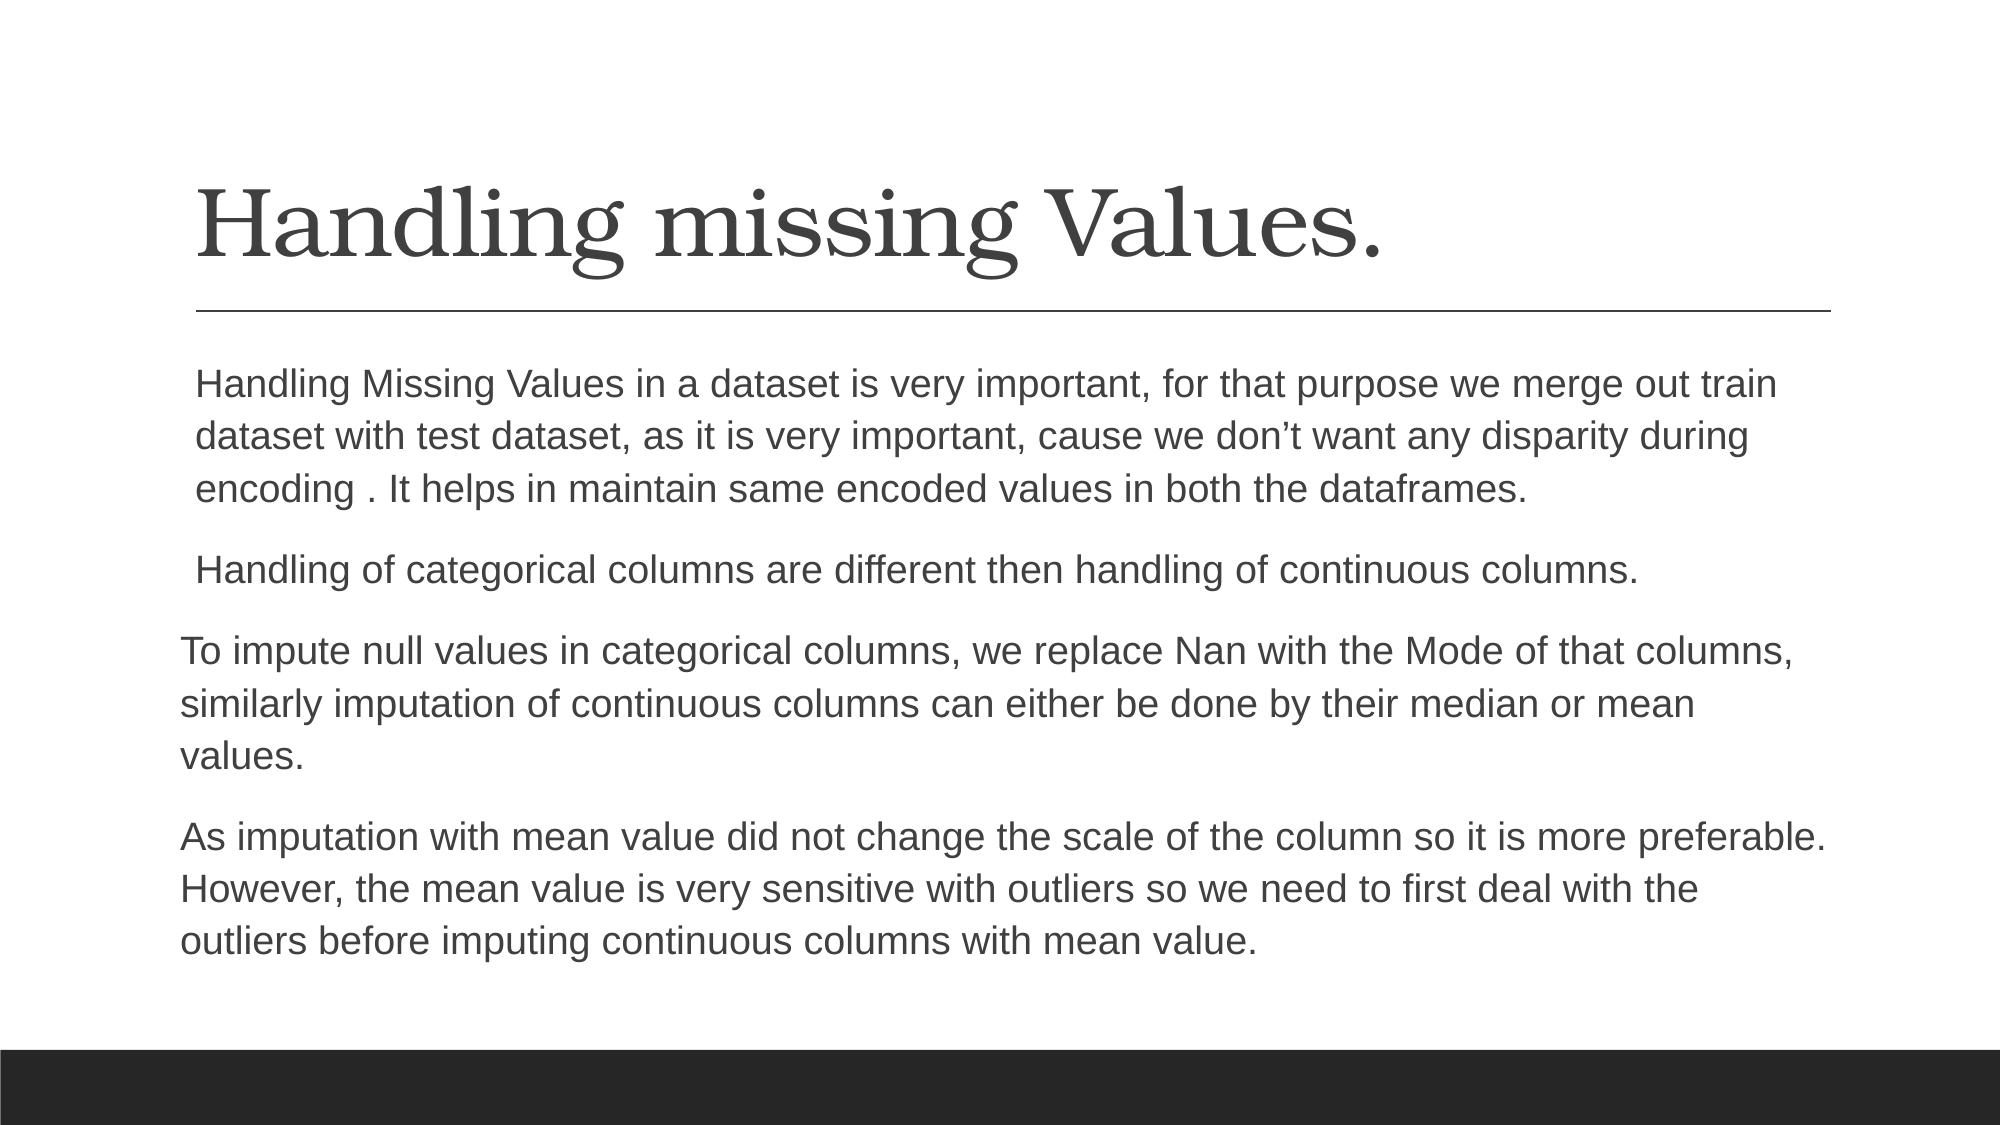

# Handling missing Values.
Handling Missing Values in a dataset is very important, for that purpose we merge out train dataset with test dataset, as it is very important, cause we don’t want any disparity during encoding . It helps in maintain same encoded values in both the dataframes.
Handling of categorical columns are different then handling of continuous columns.
To impute null values in categorical columns, we replace Nan with the Mode of that columns, similarly imputation of continuous columns can either be done by their median or mean values.
As imputation with mean value did not change the scale of the column so it is more preferable. However, the mean value is very sensitive with outliers so we need to first deal with the outliers before imputing continuous columns with mean value.